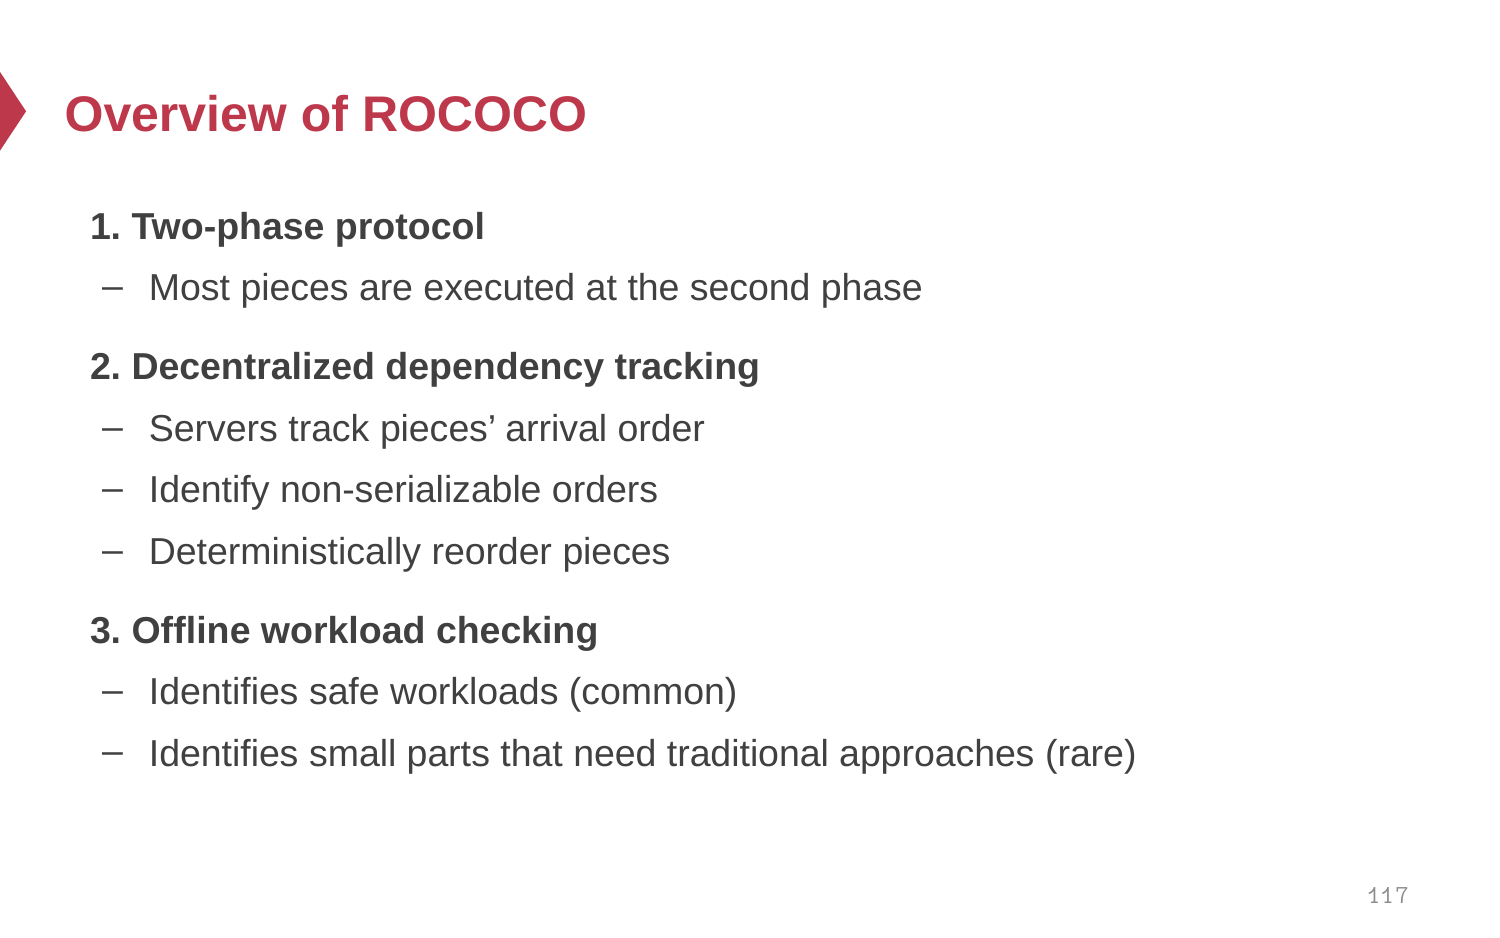

# Overview of ROCOCO
1. Two-phase protocol
Most pieces are executed at the second phase
2. Decentralized dependency tracking
Servers track pieces’ arrival order
Identify non-serializable orders
Deterministically reorder pieces
3. Offline workload checking
Identifies safe workloads (common)
Identifies small parts that need traditional approaches (rare)
117